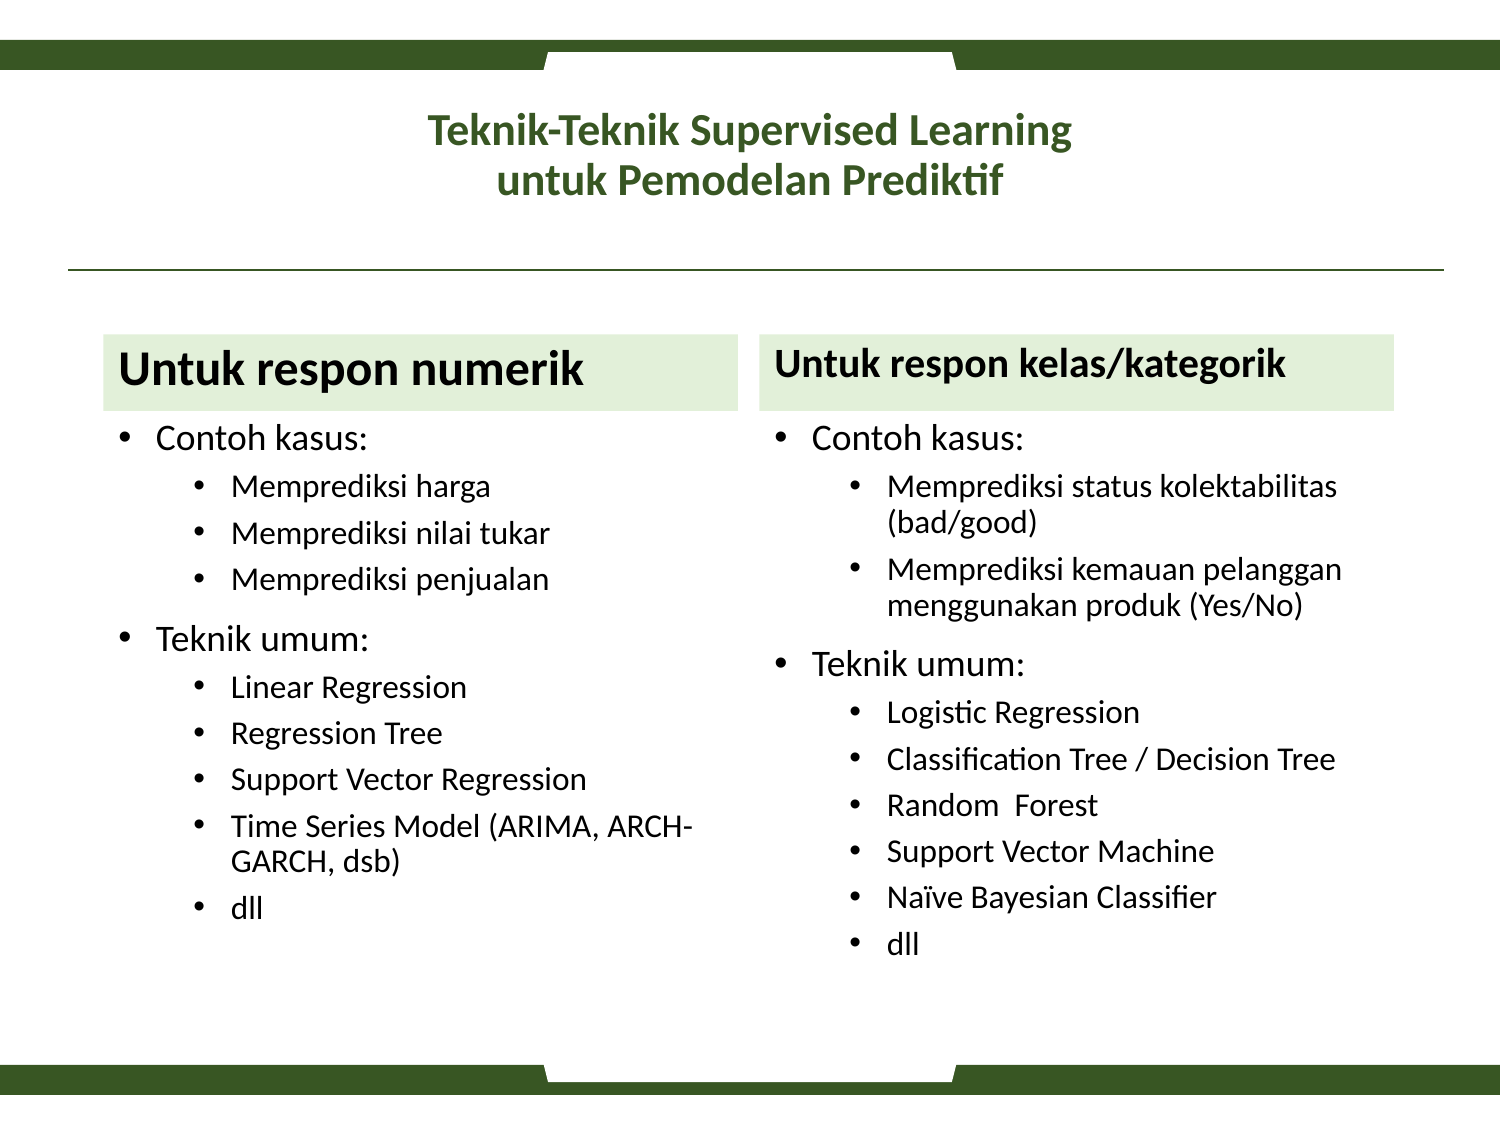

# Teknik-Teknik Supervised Learning untuk Pemodelan Prediktif
Untuk respon numerik
Untuk respon kelas/kategorik
Contoh kasus:
Memprediksi harga
Memprediksi nilai tukar
Memprediksi penjualan
Teknik umum:
Linear Regression
Regression Tree
Support Vector Regression
Time Series Model (ARIMA, ARCH-GARCH, dsb)
dll

Contoh kasus:
Memprediksi status kolektabilitas (bad/good)
Memprediksi kemauan pelanggan menggunakan produk (Yes/No)
Teknik umum:
Logistic Regression
Classification Tree / Decision Tree
Random  Forest
Support Vector Machine
Naïve Bayesian Classifier
dll